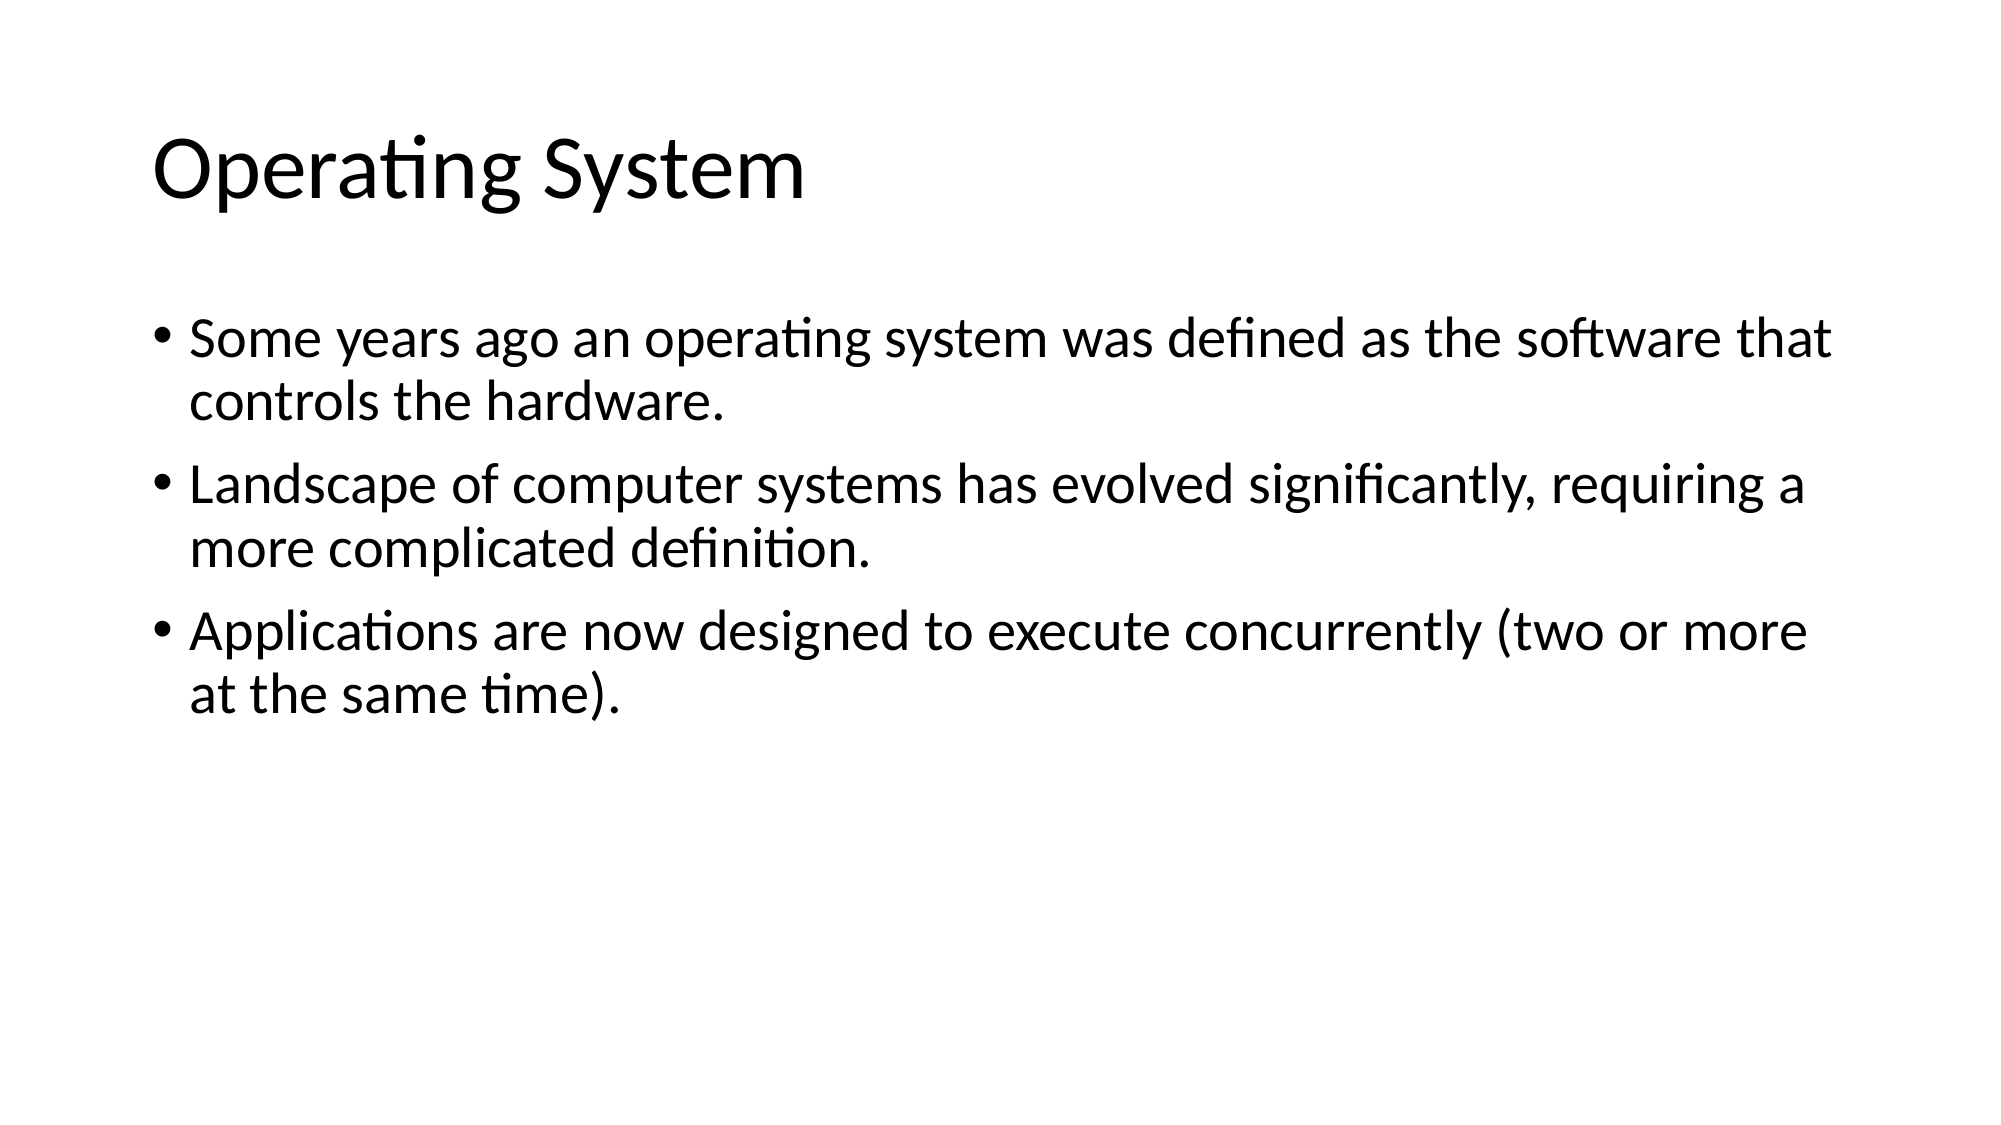

# Operating System
Some years ago an operating system was defined as the software that controls the hardware.
Landscape of computer systems has evolved significantly, requiring a more complicated definition.
Applications are now designed to execute concurrently (two or more at the same time).